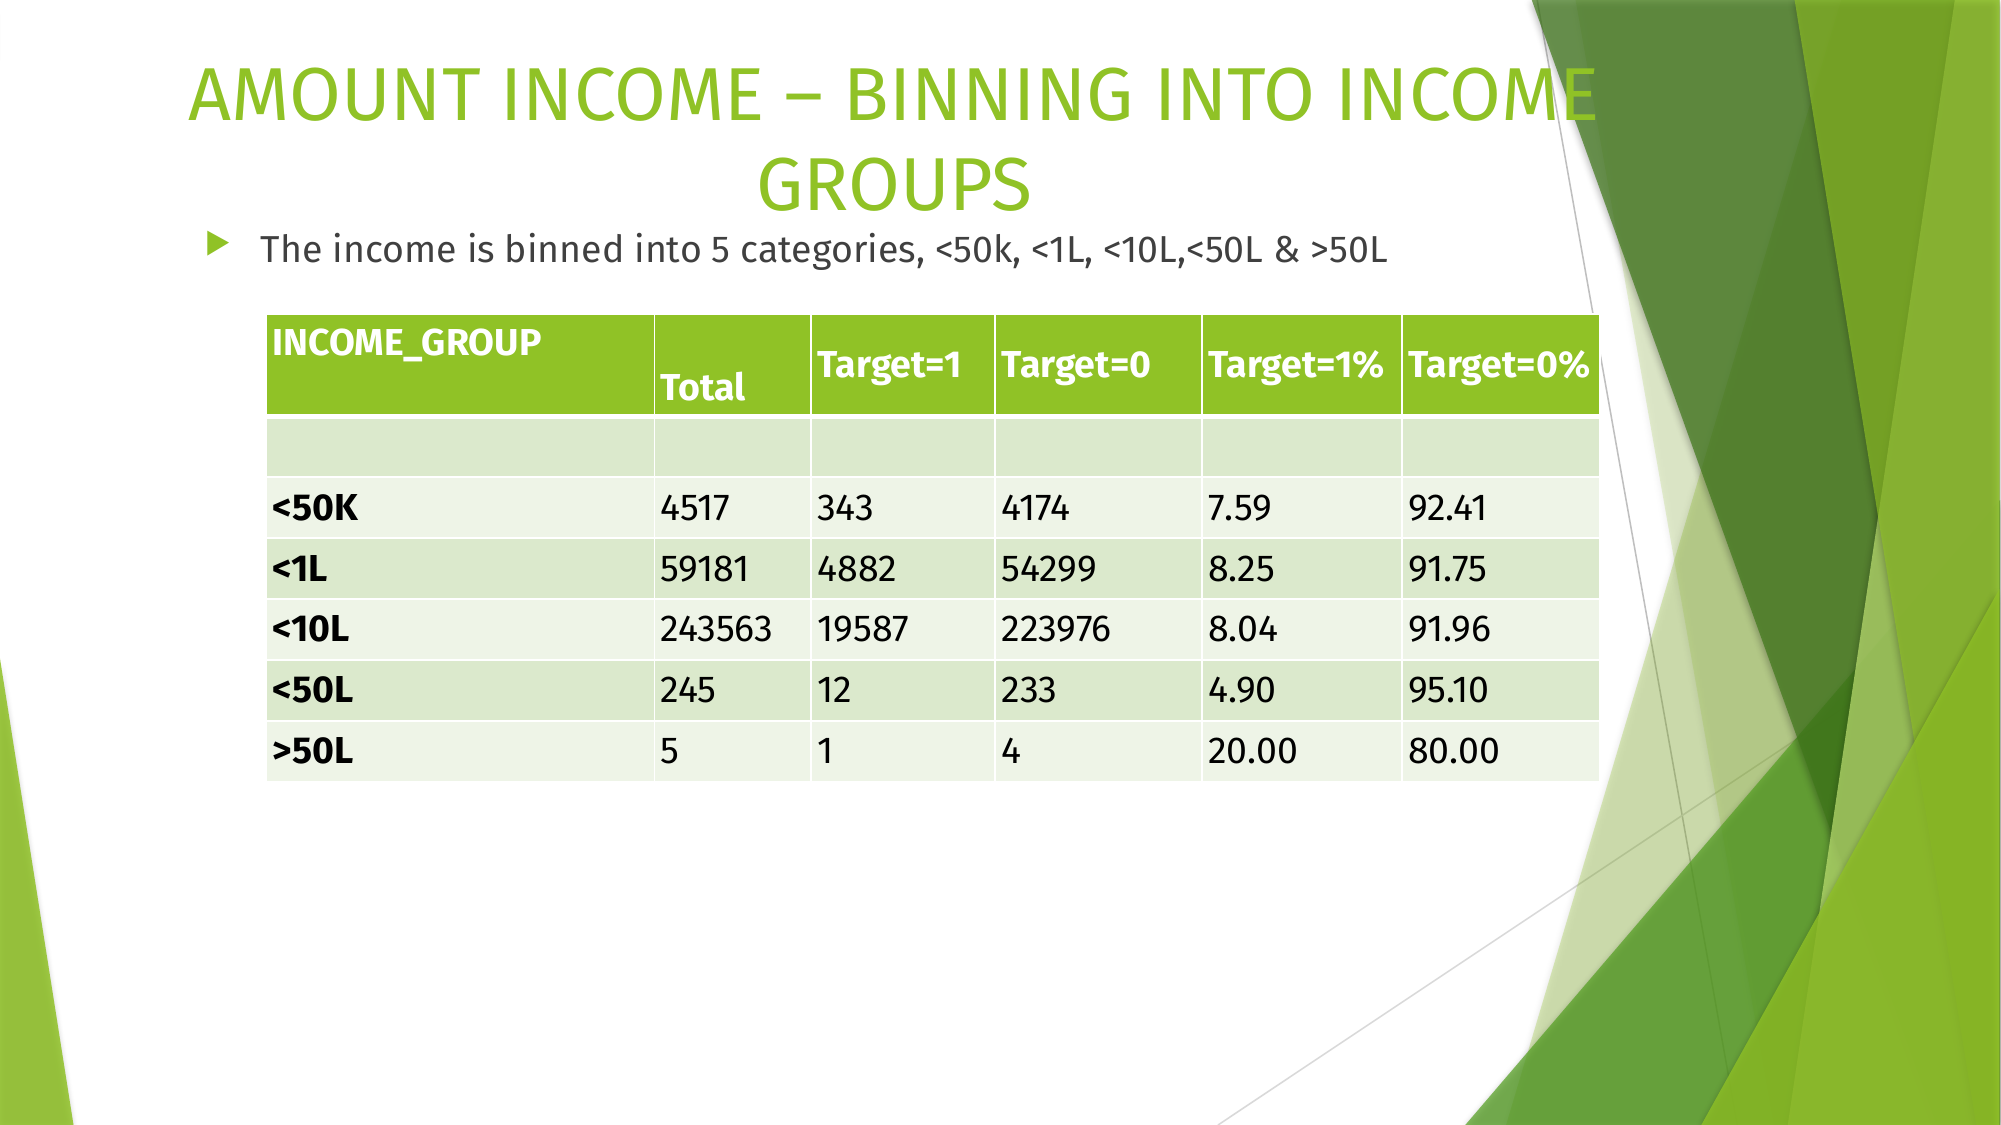

# AMOUNT INCOME – BINNING INTO INCOME GROUPS

The income is binned into 5 categories, <50k, <1L, <10L,<50L & >50L

| INCOME\_GROUP | Total | Target=1 | Target=0 | Target=1% | Target=0% |
| --- | --- | --- | --- | --- | --- |
|  |  |  |  |  |  |
| <50K | 4517 | 343 | 4174 | 7.59 | 92.41 |
| <1L | 59181 | 4882 | 54299 | 8.25 | 91.75 |
| <10L | 243563 | 19587 | 223976 | 8.04 | 91.96 |
| <50L | 245 | 12 | 233 | 4.90 | 95.10 |
| >50L | 5 | 1 | 4 | 20.00 | 80.00 |